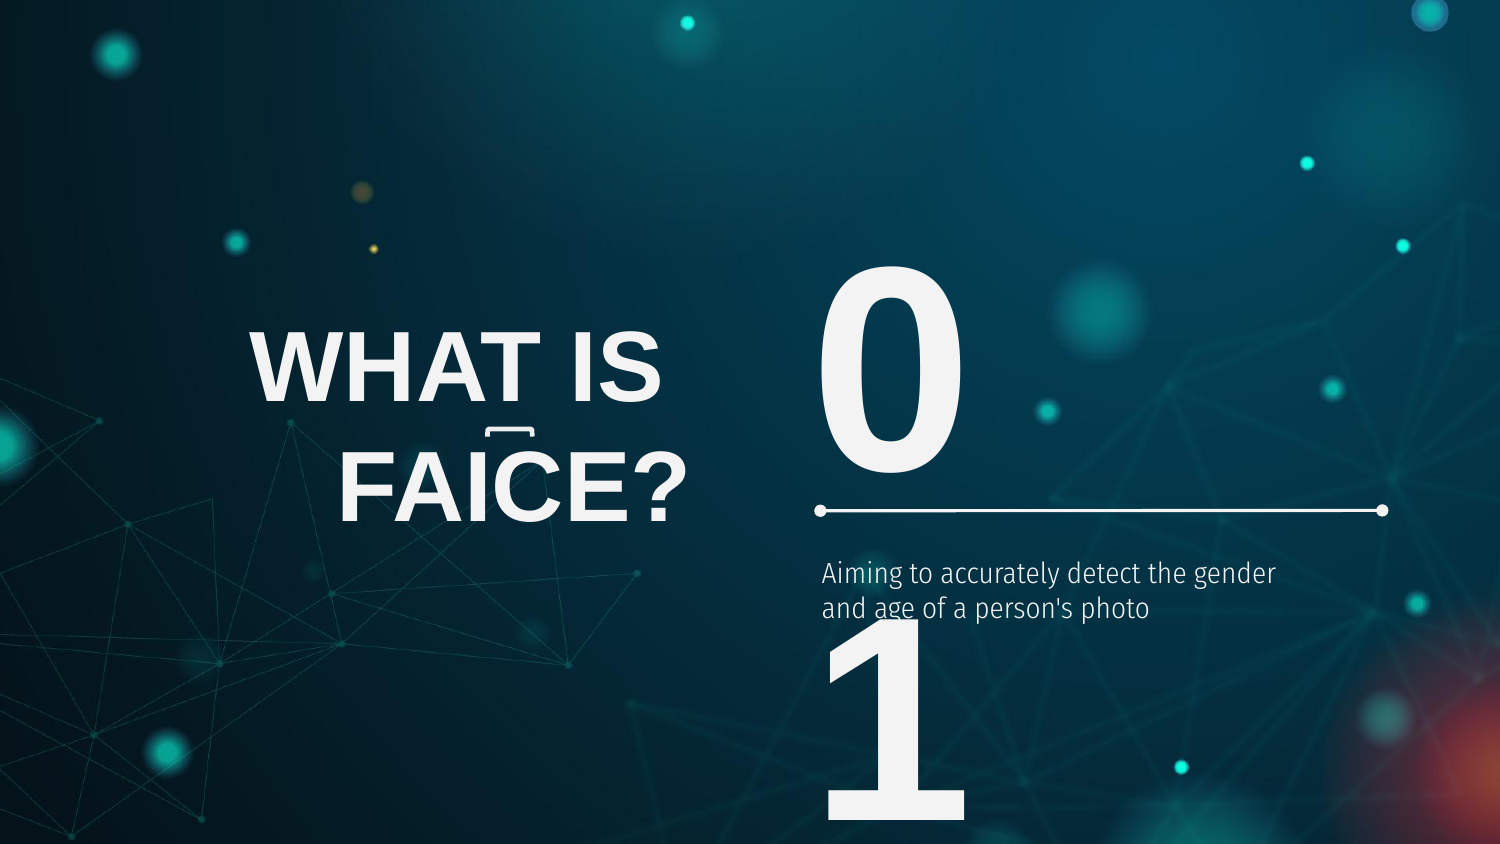

# WHAT IS
FAICE?
01

Aiming to accurately detect the gender and age of a person's photo